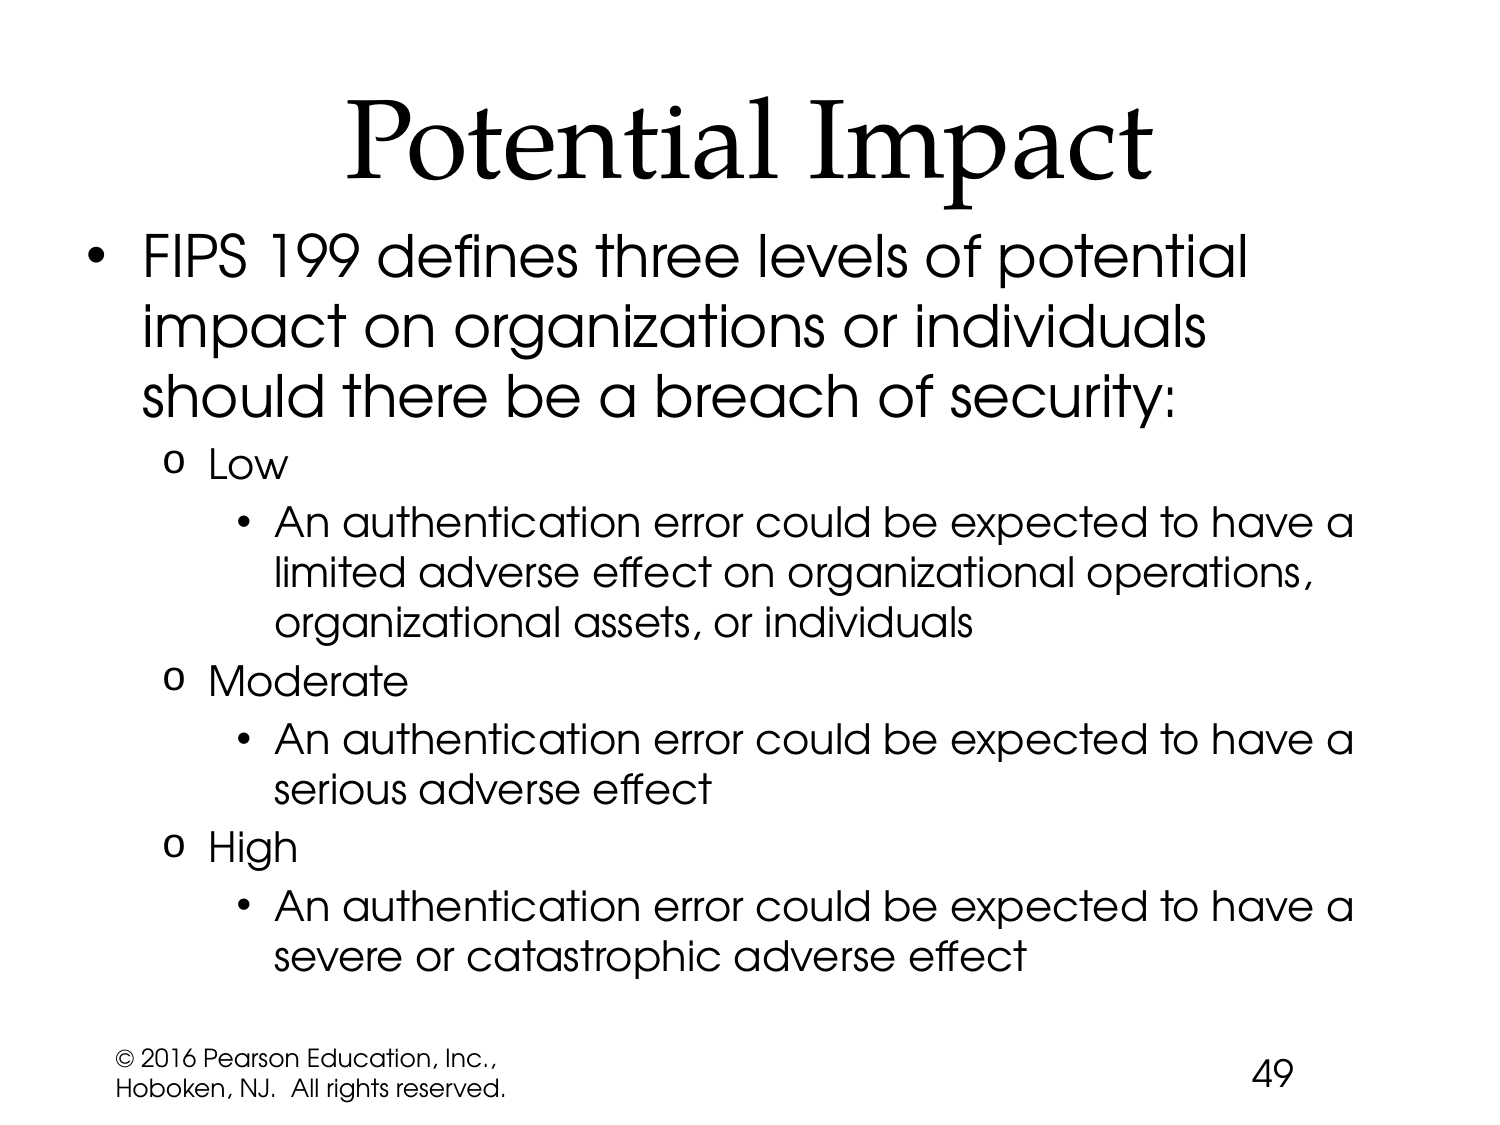

# Potential Impact
FIPS 199 defines three levels of potential impact on organizations or individuals should there be a breach of security:
Low
An authentication error could be expected to have a limited adverse effect on organizational operations, organizational assets, or individuals
Moderate
An authentication error could be expected to have a serious adverse effect
High
An authentication error could be expected to have a severe or catastrophic adverse effect
49
© 2016 Pearson Education, Inc., Hoboken, NJ.  All rights reserved.